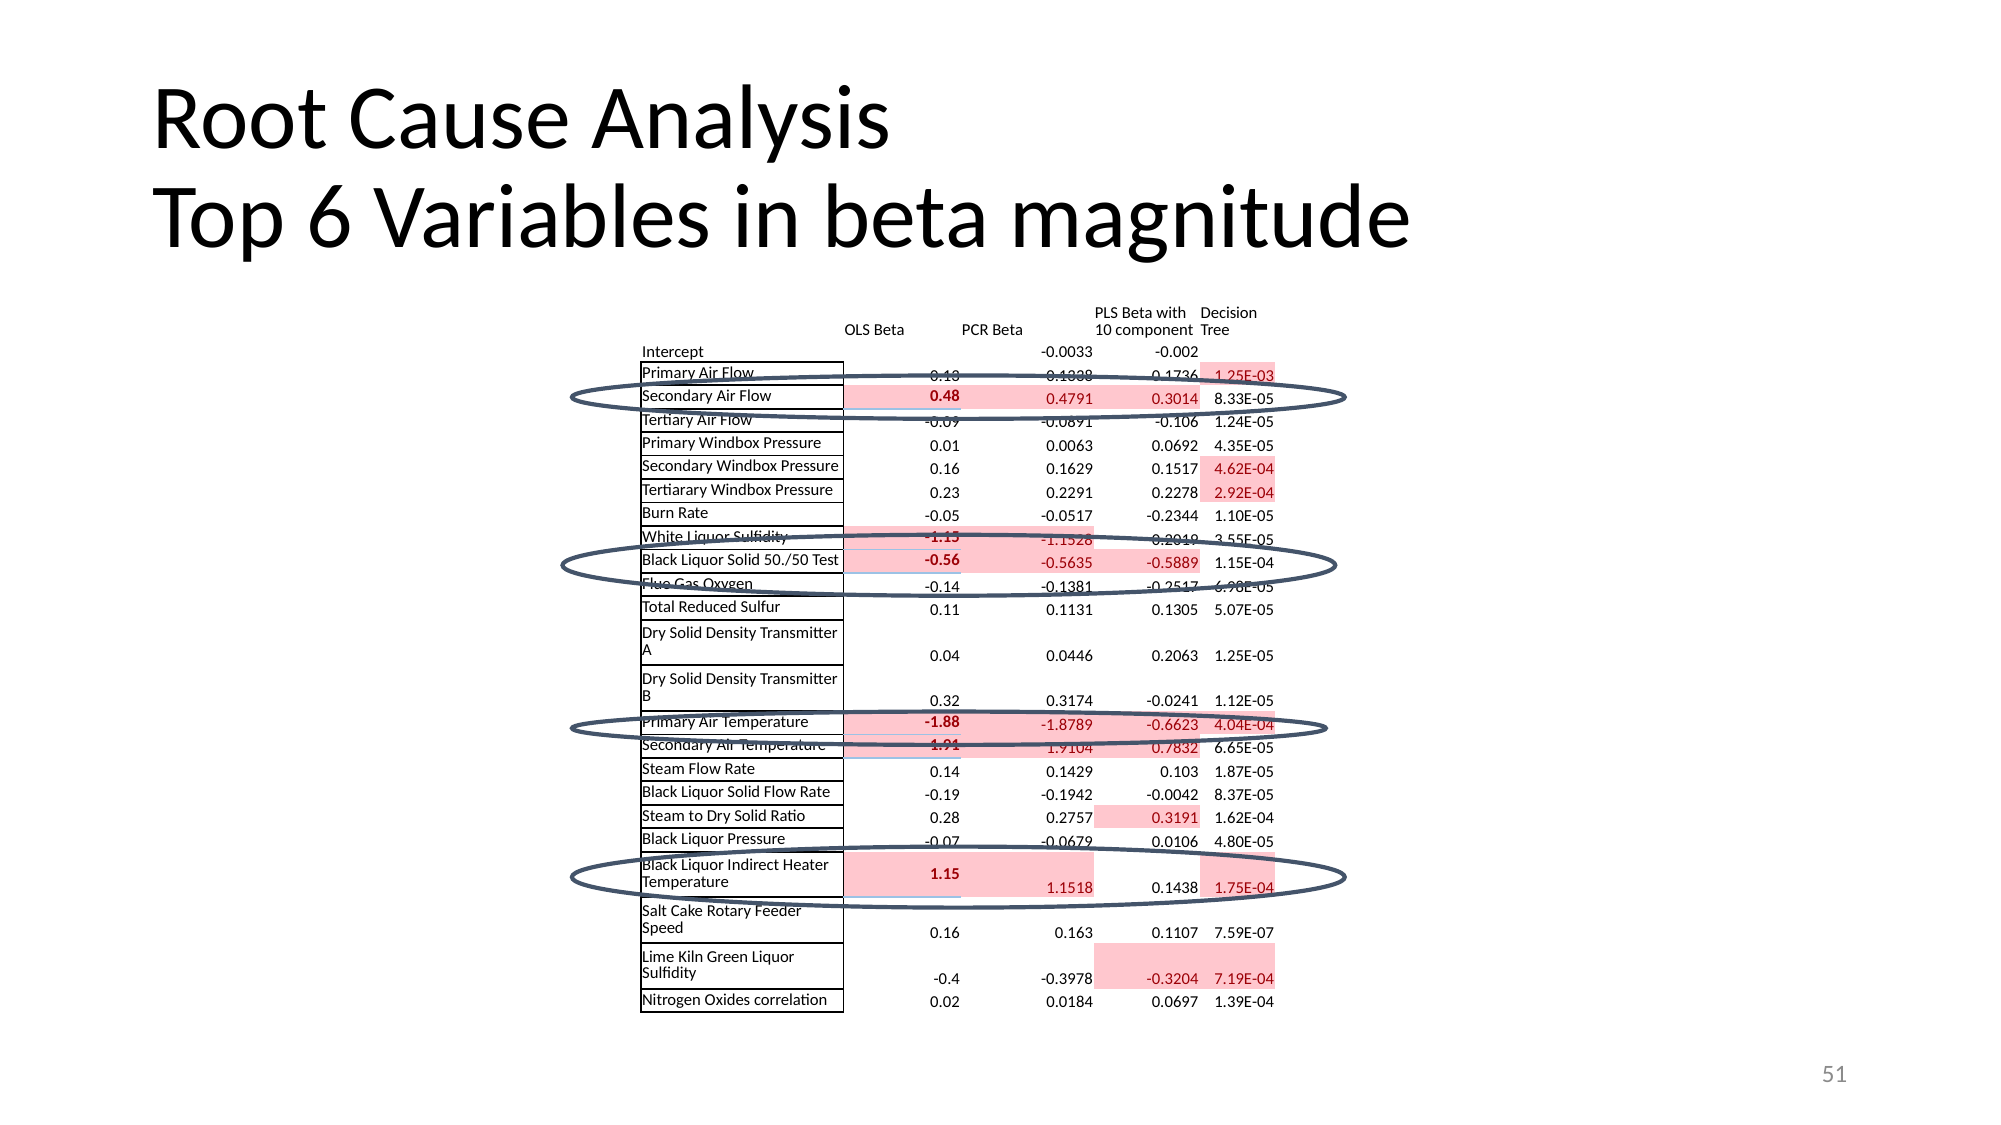

# Root Cause Analysis Top 6 Variables in beta magnitude
|  | OLS Beta | PCR Beta | PLS Beta with 10 component | Decision Tree |
| --- | --- | --- | --- | --- |
| Intercept |  | -0.0033 | -0.002 |  |
| Primary Air Flow | 0.13 | 0.1338 | 0.1736 | 1.25E-03 |
| Secondary Air Flow | 0.48 | 0.4791 | 0.3014 | 8.33E-05 |
| Tertiary Air Flow | -0.09 | -0.0891 | -0.106 | 1.24E-05 |
| Primary Windbox Pressure | 0.01 | 0.0063 | 0.0692 | 4.35E-05 |
| Secondary Windbox Pressure | 0.16 | 0.1629 | 0.1517 | 4.62E-04 |
| Tertiarary Windbox Pressure | 0.23 | 0.2291 | 0.2278 | 2.92E-04 |
| Burn Rate | -0.05 | -0.0517 | -0.2344 | 1.10E-05 |
| White Liquor Sulfidity | -1.15 | -1.1528 | -0.2019 | 3.55E-05 |
| Black Liquor Solid 50./50 Test | -0.56 | -0.5635 | -0.5889 | 1.15E-04 |
| Flue Gas Oxygen | -0.14 | -0.1381 | -0.2517 | 6.98E-05 |
| Total Reduced Sulfur | 0.11 | 0.1131 | 0.1305 | 5.07E-05 |
| Dry Solid Density Transmitter A | 0.04 | 0.0446 | 0.2063 | 1.25E-05 |
| Dry Solid Density Transmitter B | 0.32 | 0.3174 | -0.0241 | 1.12E-05 |
| Primary Air Temperature | -1.88 | -1.8789 | -0.6623 | 4.04E-04 |
| Secondary Air Temperature | 1.91 | 1.9104 | 0.7832 | 6.65E-05 |
| Steam Flow Rate | 0.14 | 0.1429 | 0.103 | 1.87E-05 |
| Black Liquor Solid Flow Rate | -0.19 | -0.1942 | -0.0042 | 8.37E-05 |
| Steam to Dry Solid Ratio | 0.28 | 0.2757 | 0.3191 | 1.62E-04 |
| Black Liquor Pressure | -0.07 | -0.0679 | 0.0106 | 4.80E-05 |
| Black Liquor Indirect Heater Temperature | 1.15 | 1.1518 | 0.1438 | 1.75E-04 |
| Salt Cake Rotary Feeder Speed | 0.16 | 0.163 | 0.1107 | 7.59E-07 |
| Lime Kiln Green Liquor Sulfidity | -0.4 | -0.3978 | -0.3204 | 7.19E-04 |
| Nitrogen Oxides correlation | 0.02 | 0.0184 | 0.0697 | 1.39E-04 |

51